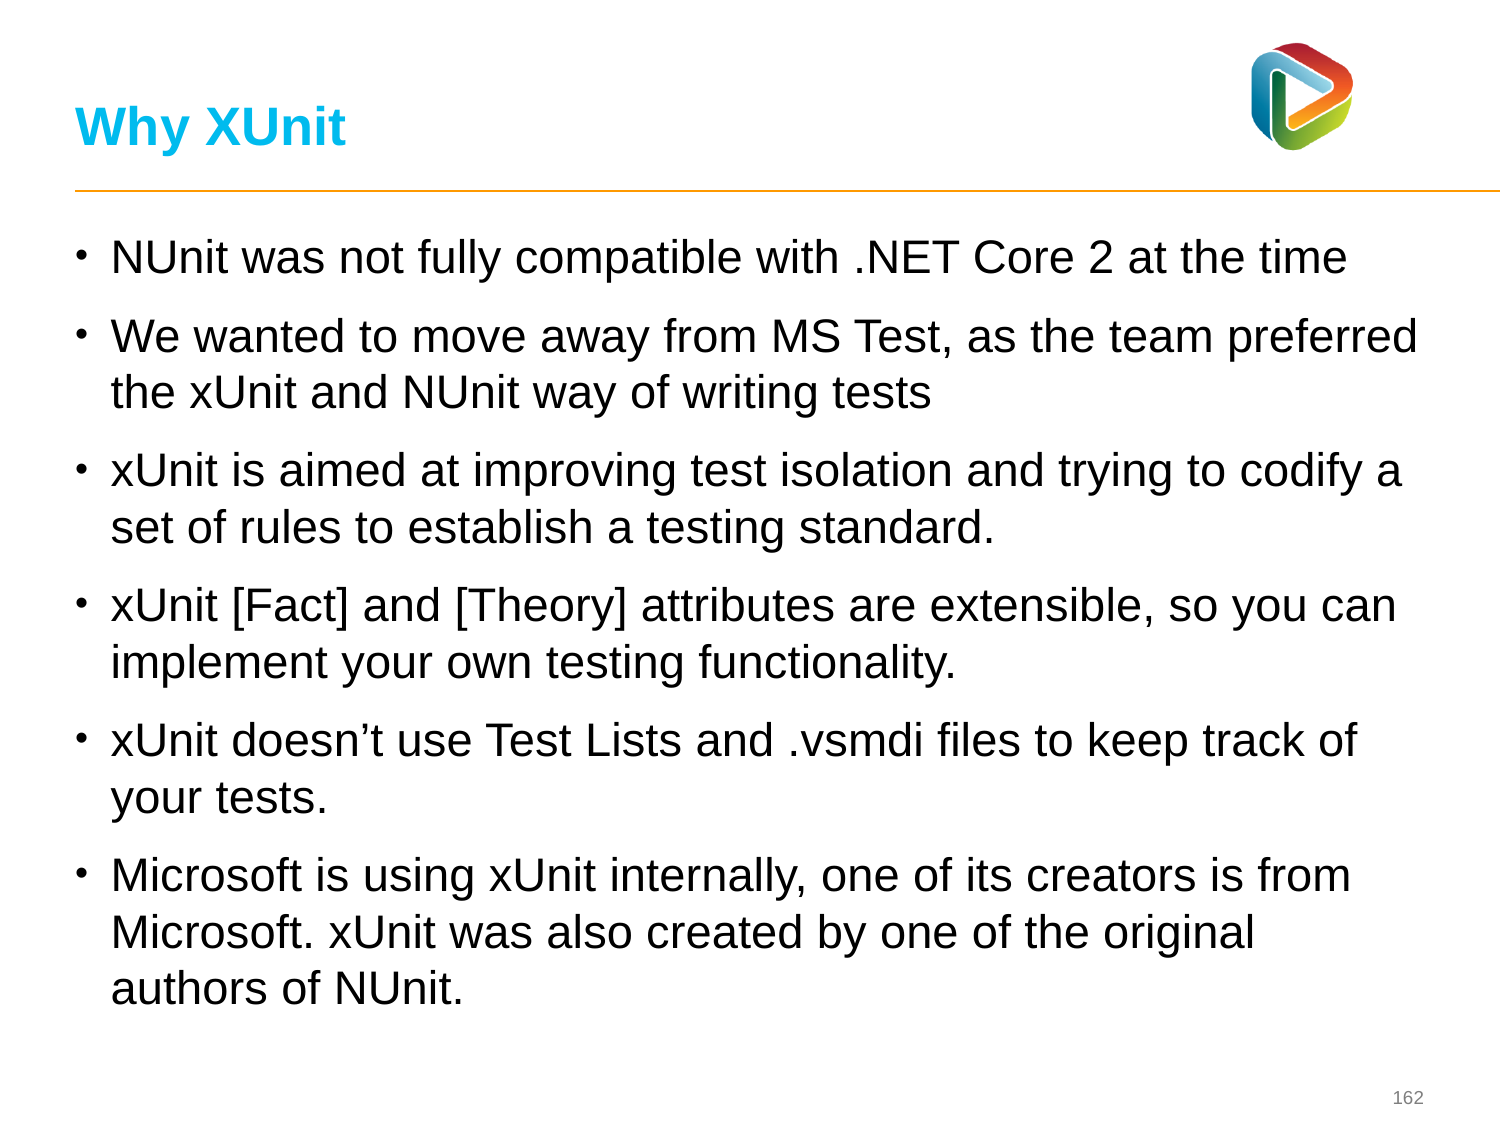

# Why XUnit
NUnit was not fully compatible with .NET Core 2 at the time
We wanted to move away from MS Test, as the team preferred the xUnit and NUnit way of writing tests
xUnit is aimed at improving test isolation and trying to codify a set of rules to establish a testing standard.
xUnit [Fact] and [Theory] attributes are extensible, so you can implement your own testing functionality.
xUnit doesn’t use Test Lists and .vsmdi files to keep track of your tests.
Microsoft is using xUnit internally, one of its creators is from Microsoft. xUnit was also created by one of the original authors of NUnit.